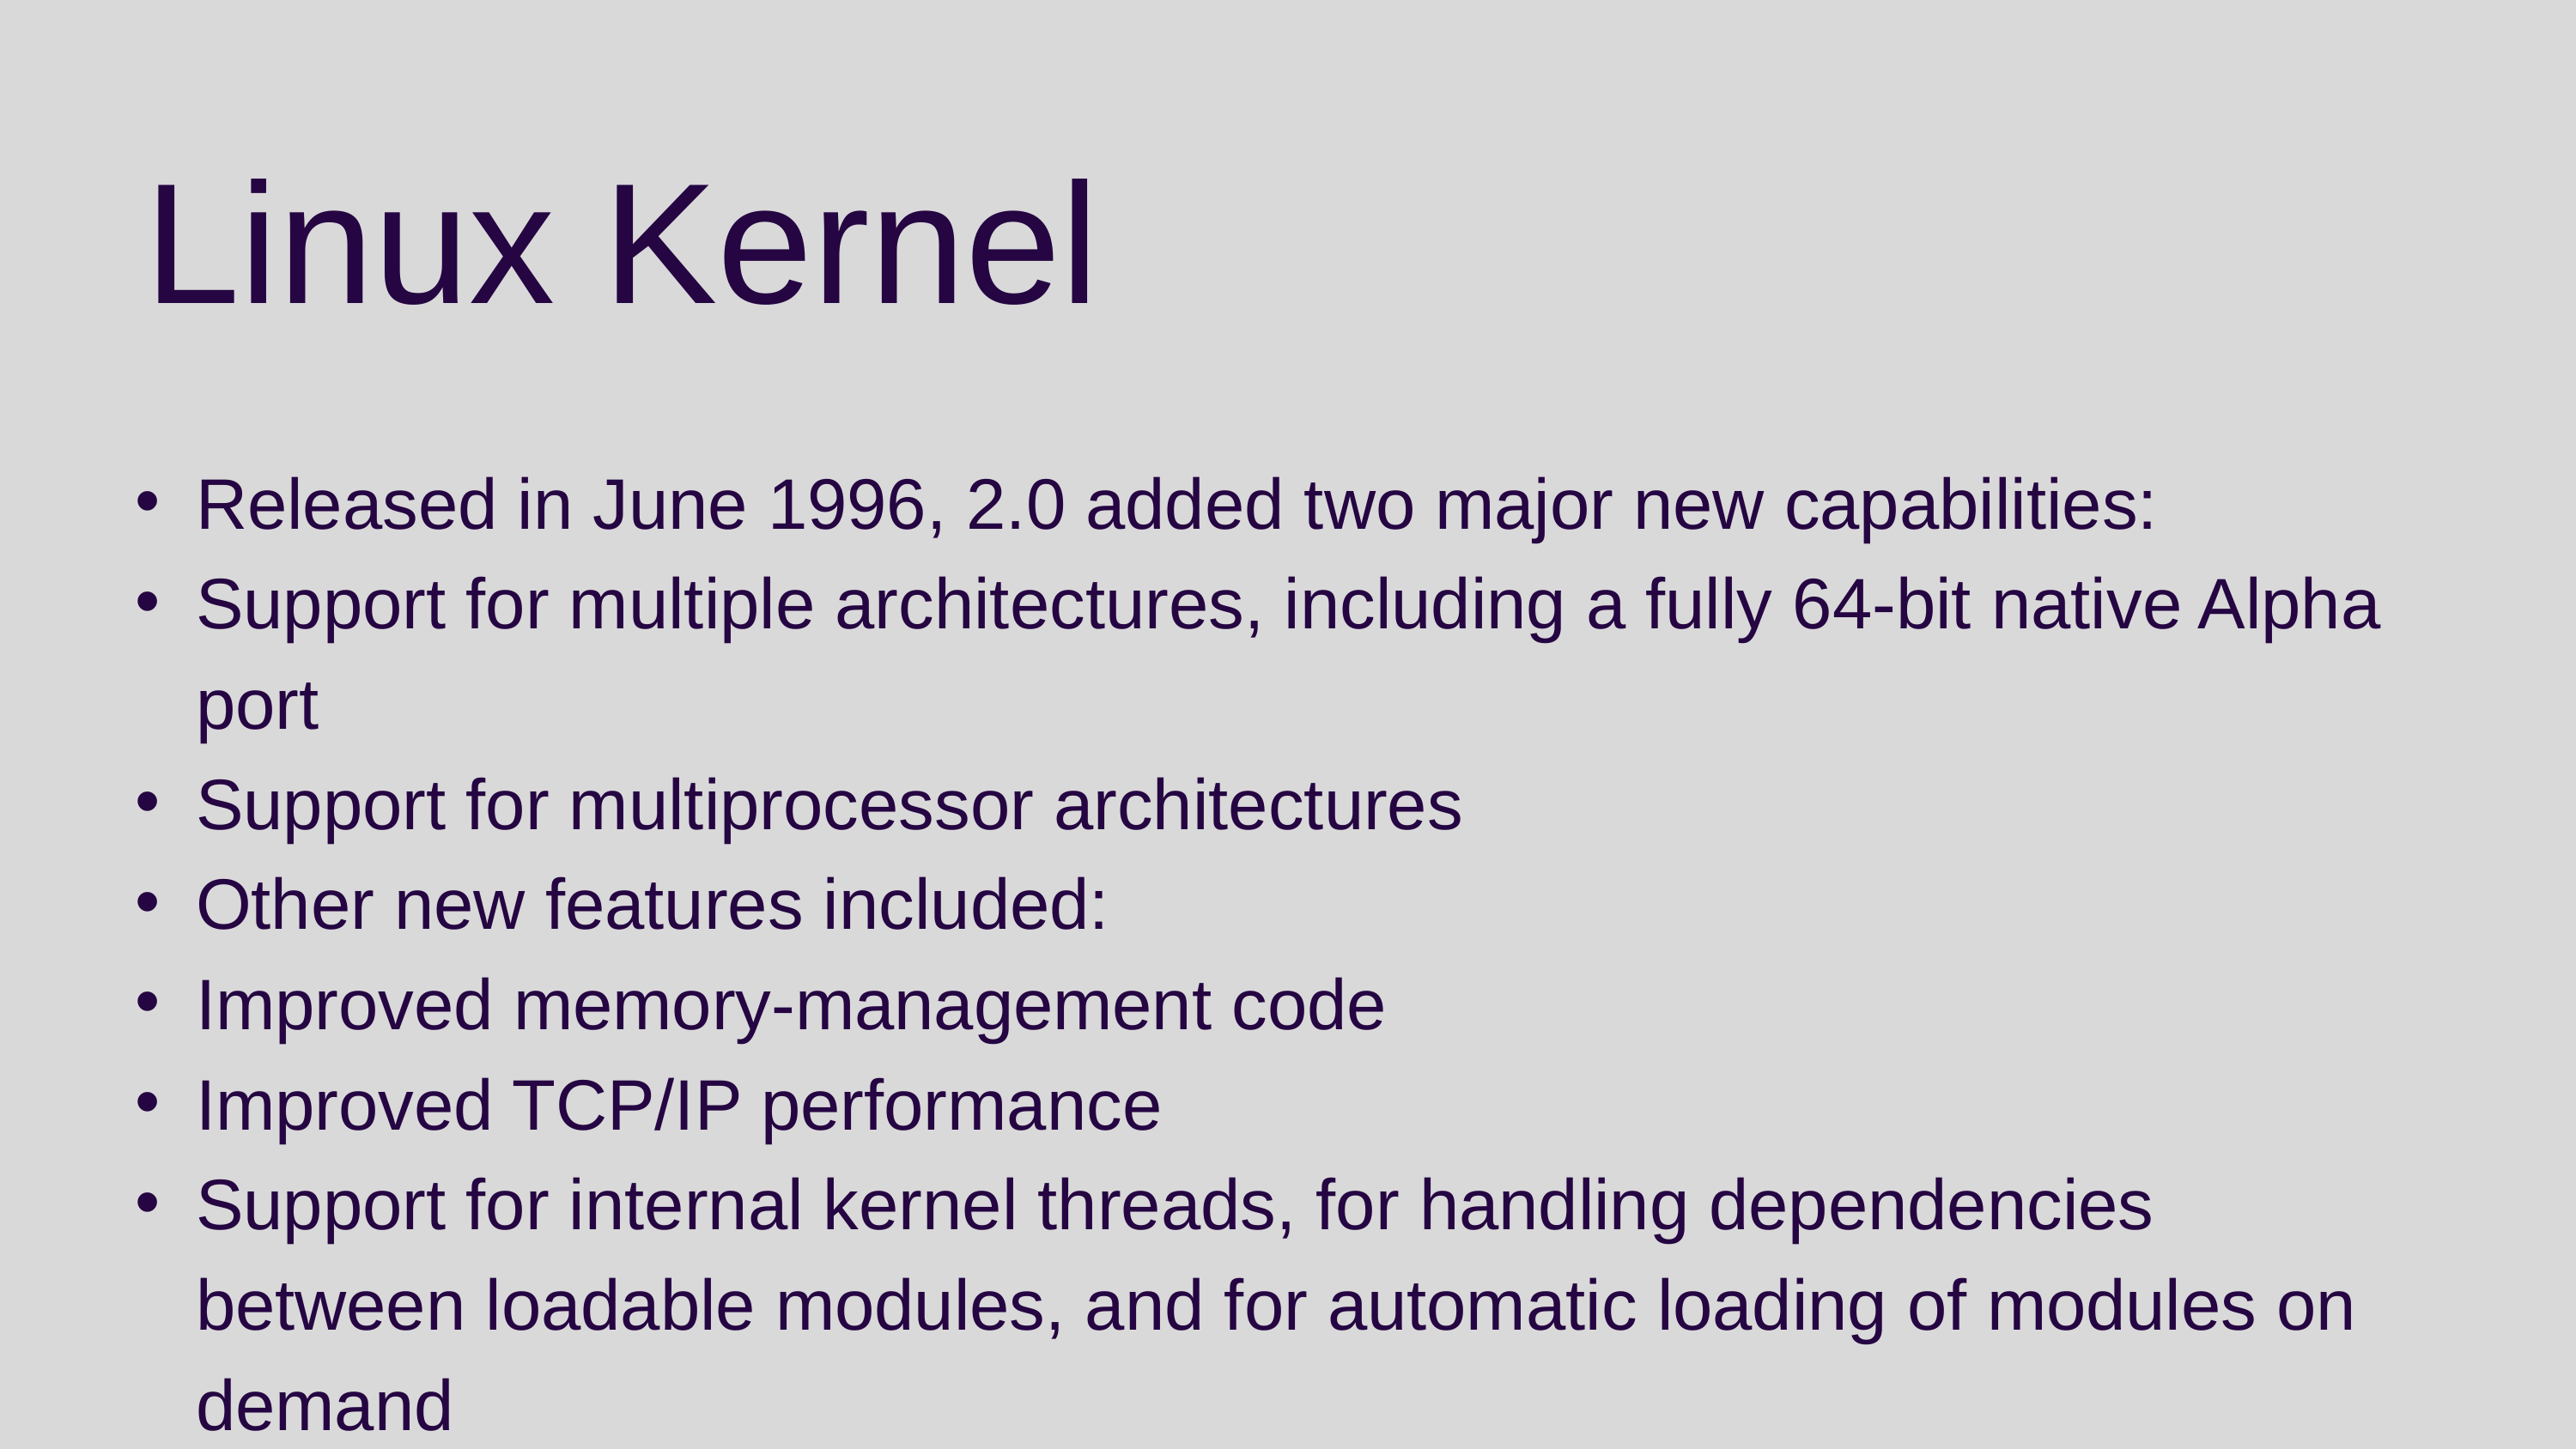

Linux Kernel
Released in June 1996, 2.0 added two major new capabilities:
Support for multiple architectures, including a fully 64-bit native Alpha port
Support for multiprocessor architectures
Other new features included:
Improved memory-management code
Improved TCP/IP performance
Support for internal kernel threads, for handling dependencies between loadable modules, and for automatic loading of modules on demand